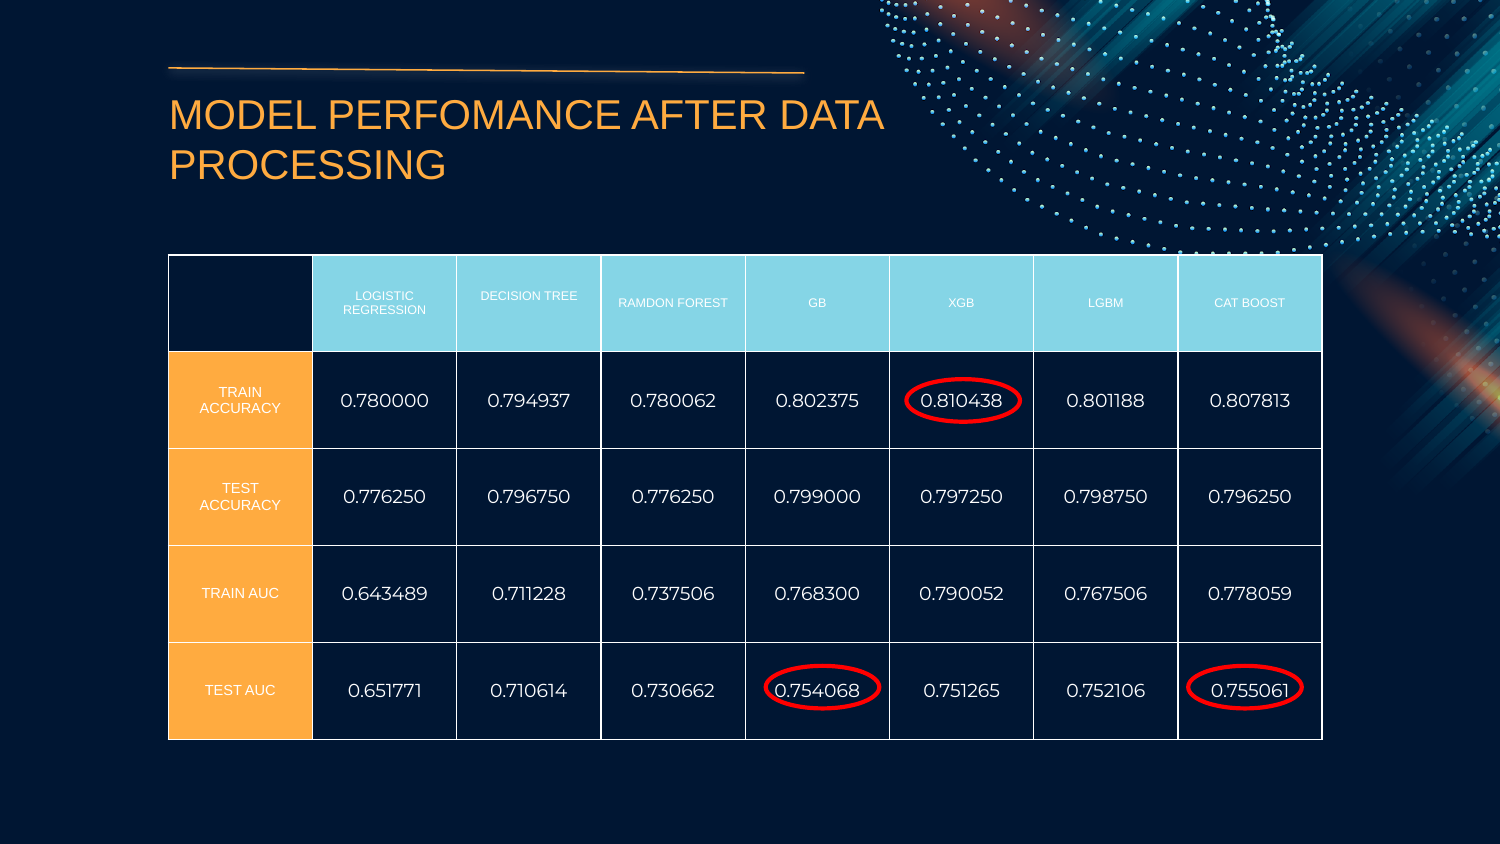

# MODEL PERFOMANCE AFTER DATA PROCESSING
|  | LOGISTIC REGRESSION | DECISION TREE | RAMDON FOREST | GB | XGB | LGBM | CAT BOOST |
| --- | --- | --- | --- | --- | --- | --- | --- |
| TRAIN ACCURACY | 0.780000 | 0.794937 | 0.780062 | 0.802375 | 0.810438 | 0.801188 | 0.807813 |
| TEST ACCURACY | 0.776250 | 0.796750 | 0.776250 | 0.799000 | 0.797250 | 0.798750 | 0.796250 |
| TRAIN AUC | 0.643489 | 0.711228 | 0.737506 | 0.768300 | 0.790052 | 0.767506 | 0.778059 |
| TEST AUC | 0.651771 | 0.710614 | 0.730662 | 0.754068 | 0.751265 | 0.752106 | 0.755061 |